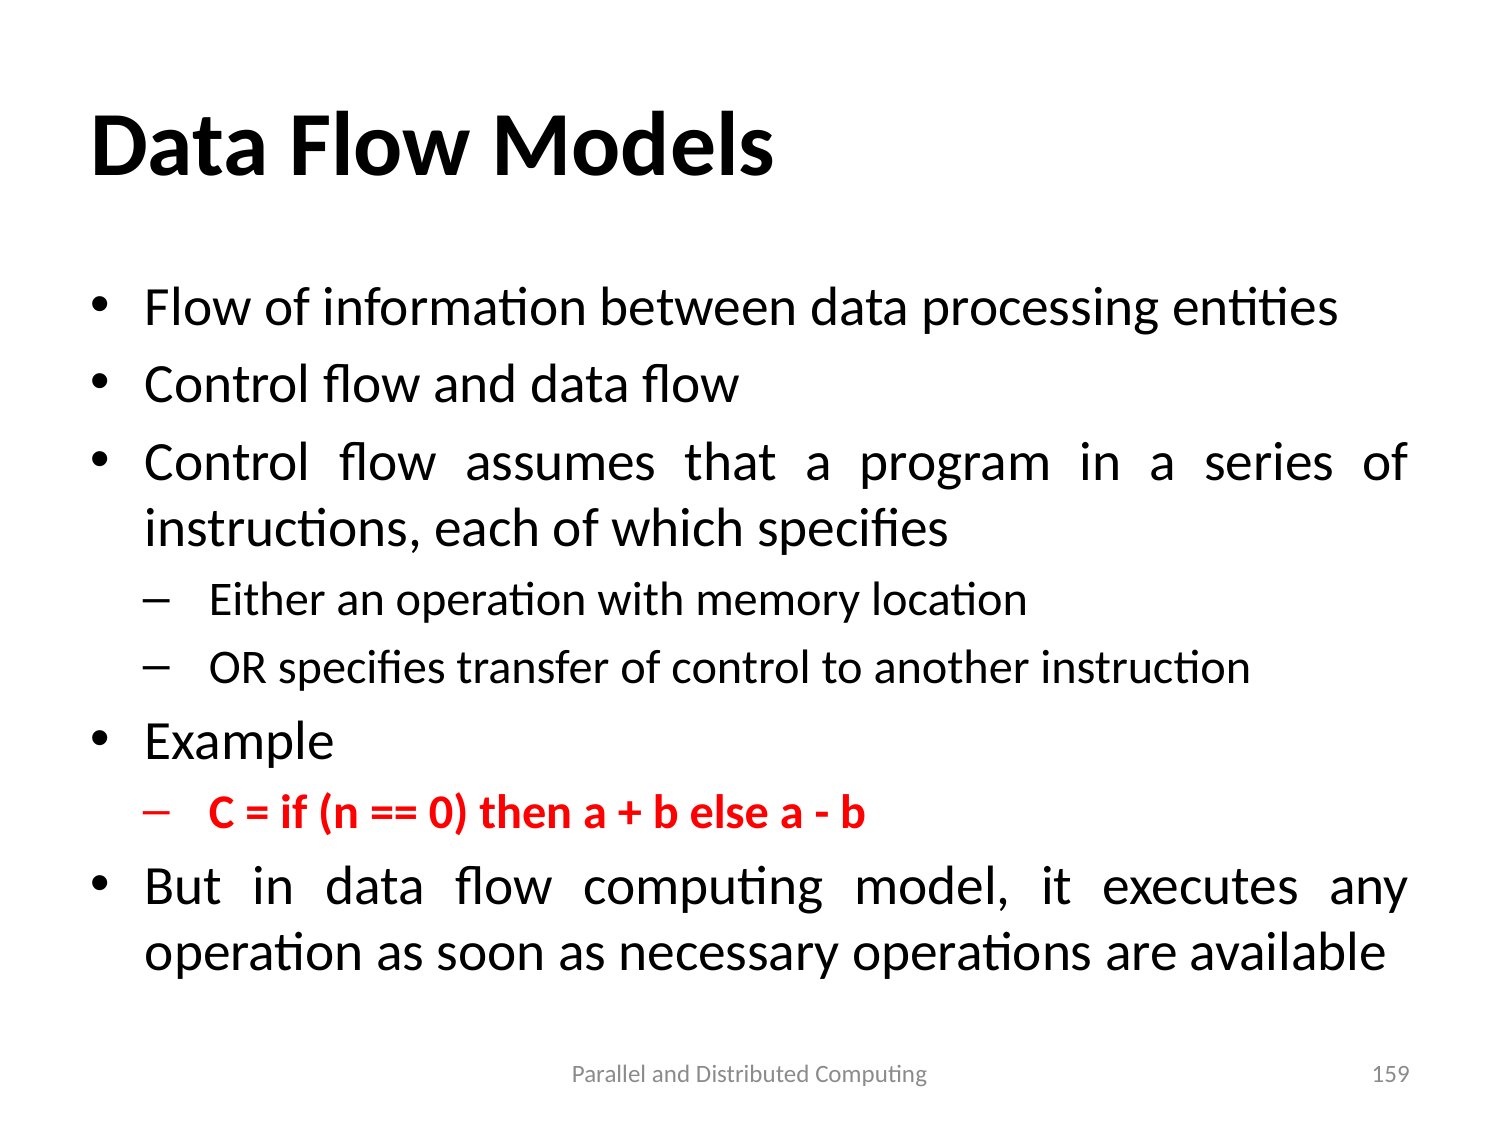

# Data Flow Models
Flow of information between data processing entities
Control flow and data flow
Control flow assumes that a program in a series of instructions, each of which specifies
Either an operation with memory location
OR specifies transfer of control to another instruction
Example
C = if (n == 0) then a + b else a - b
But in data flow computing model, it executes any operation as soon as necessary operations are available
Parallel and Distributed Computing
159